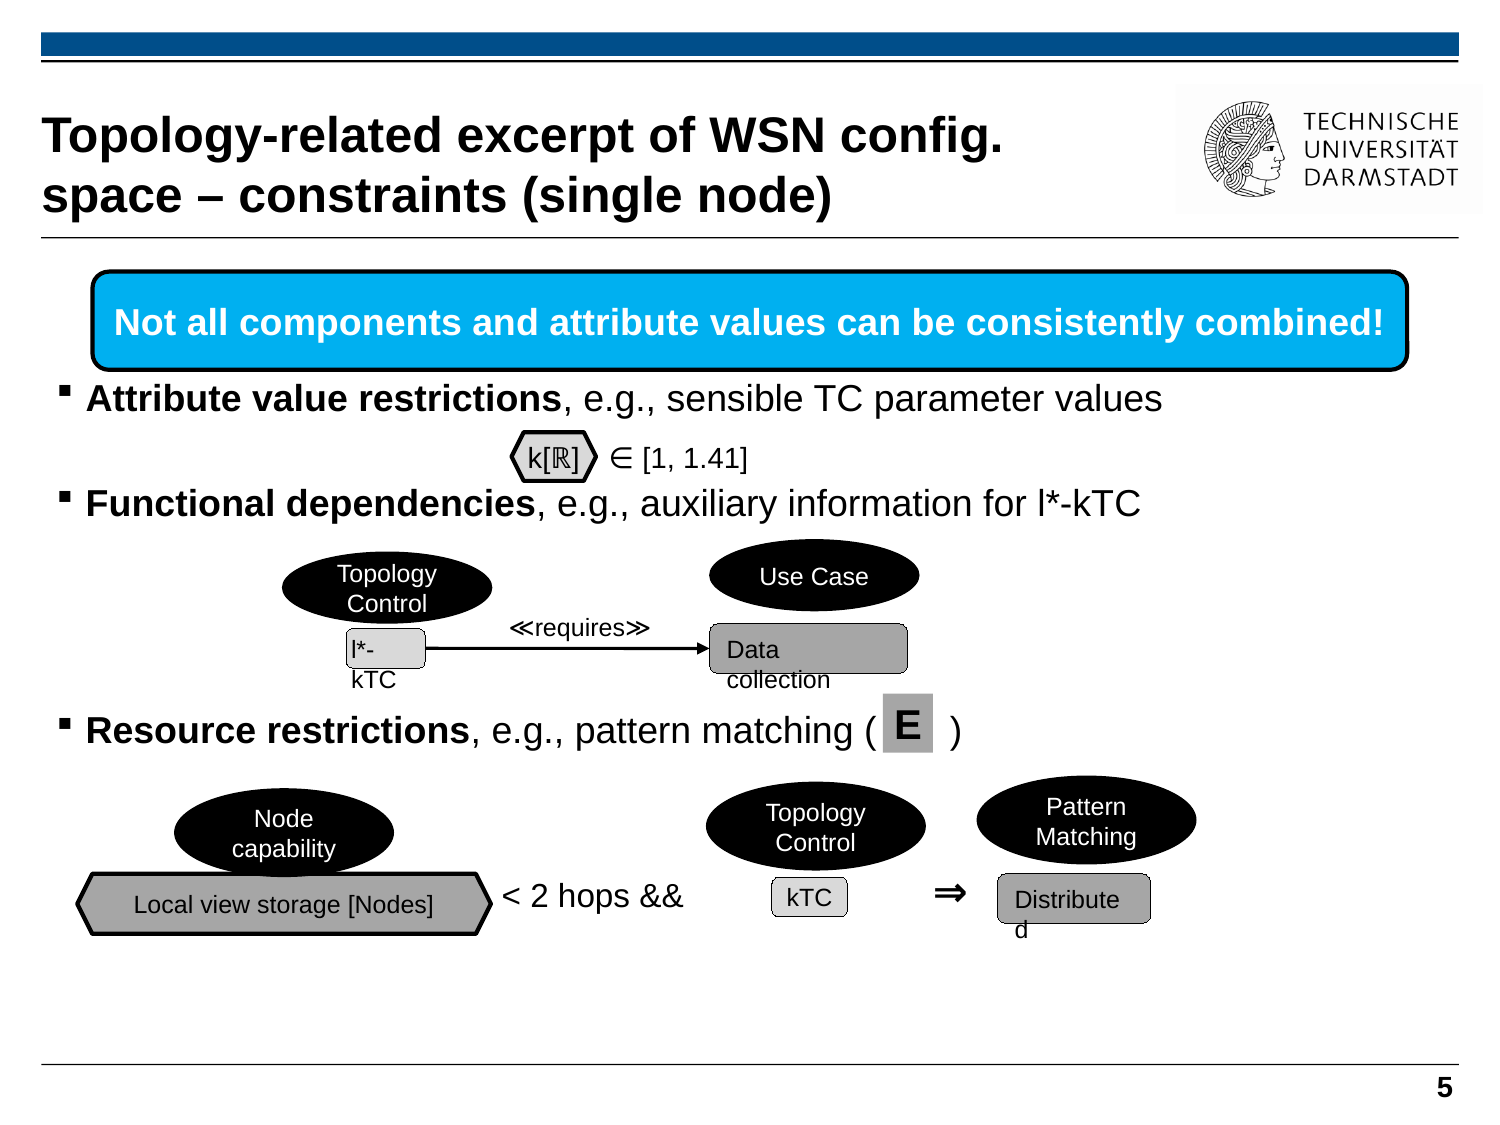

# Topology-related excerpt of WSN config. space – constraints (single node)

Attribute value restrictions, e.g., sensible TC parameter values

Functional dependencies, e.g., auxiliary information for l*-kTC

Resource restrictions, e.g., pattern matching (       )

Not all components and attribute values can be consistently combined!
k[ℝ]
 ∈ [1, 1.41]
Use Case
Data collection
Topology
Control
l*-kTC
≪requires≫
E
Pattern Matching
Distributed
Topology
Control
kTC
Node
capability
Local view storage [Nodes]
⇒
< 2 hops &&